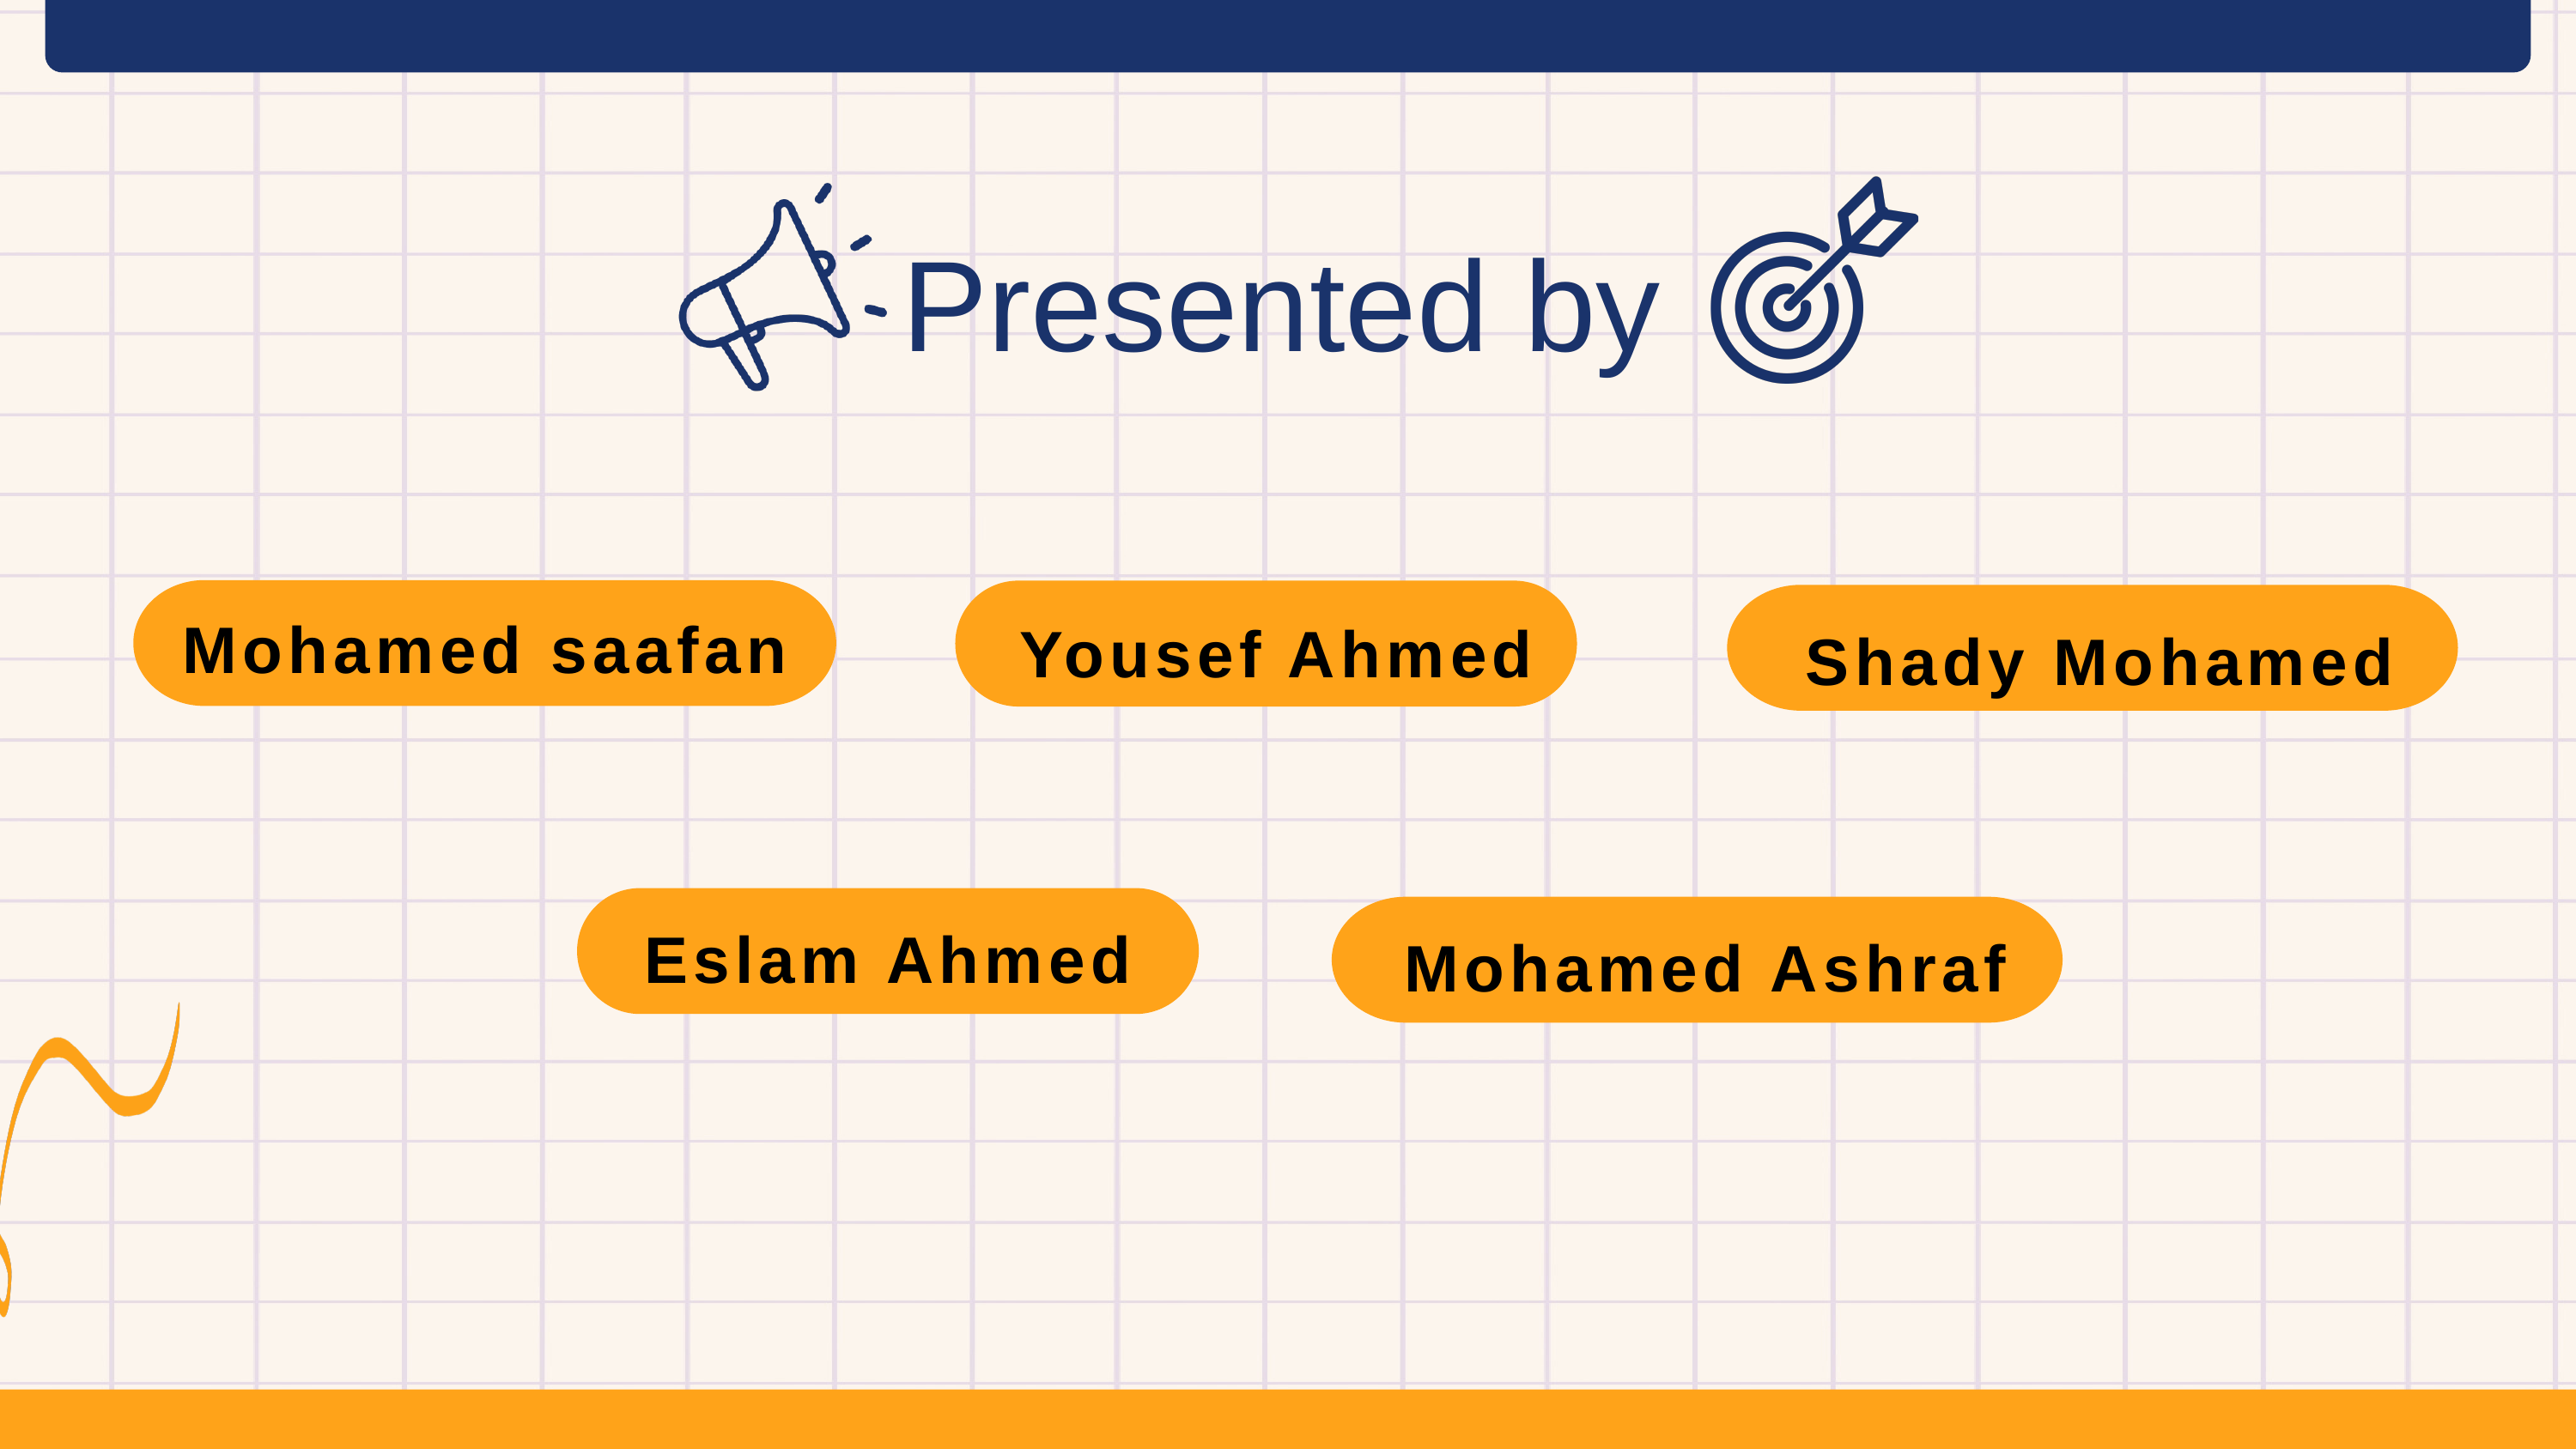

Presented by

Mohamed saafan
Yousef Ahmed
Shady Mohamed

Eslam Ahmed
Mohamed Ashraf